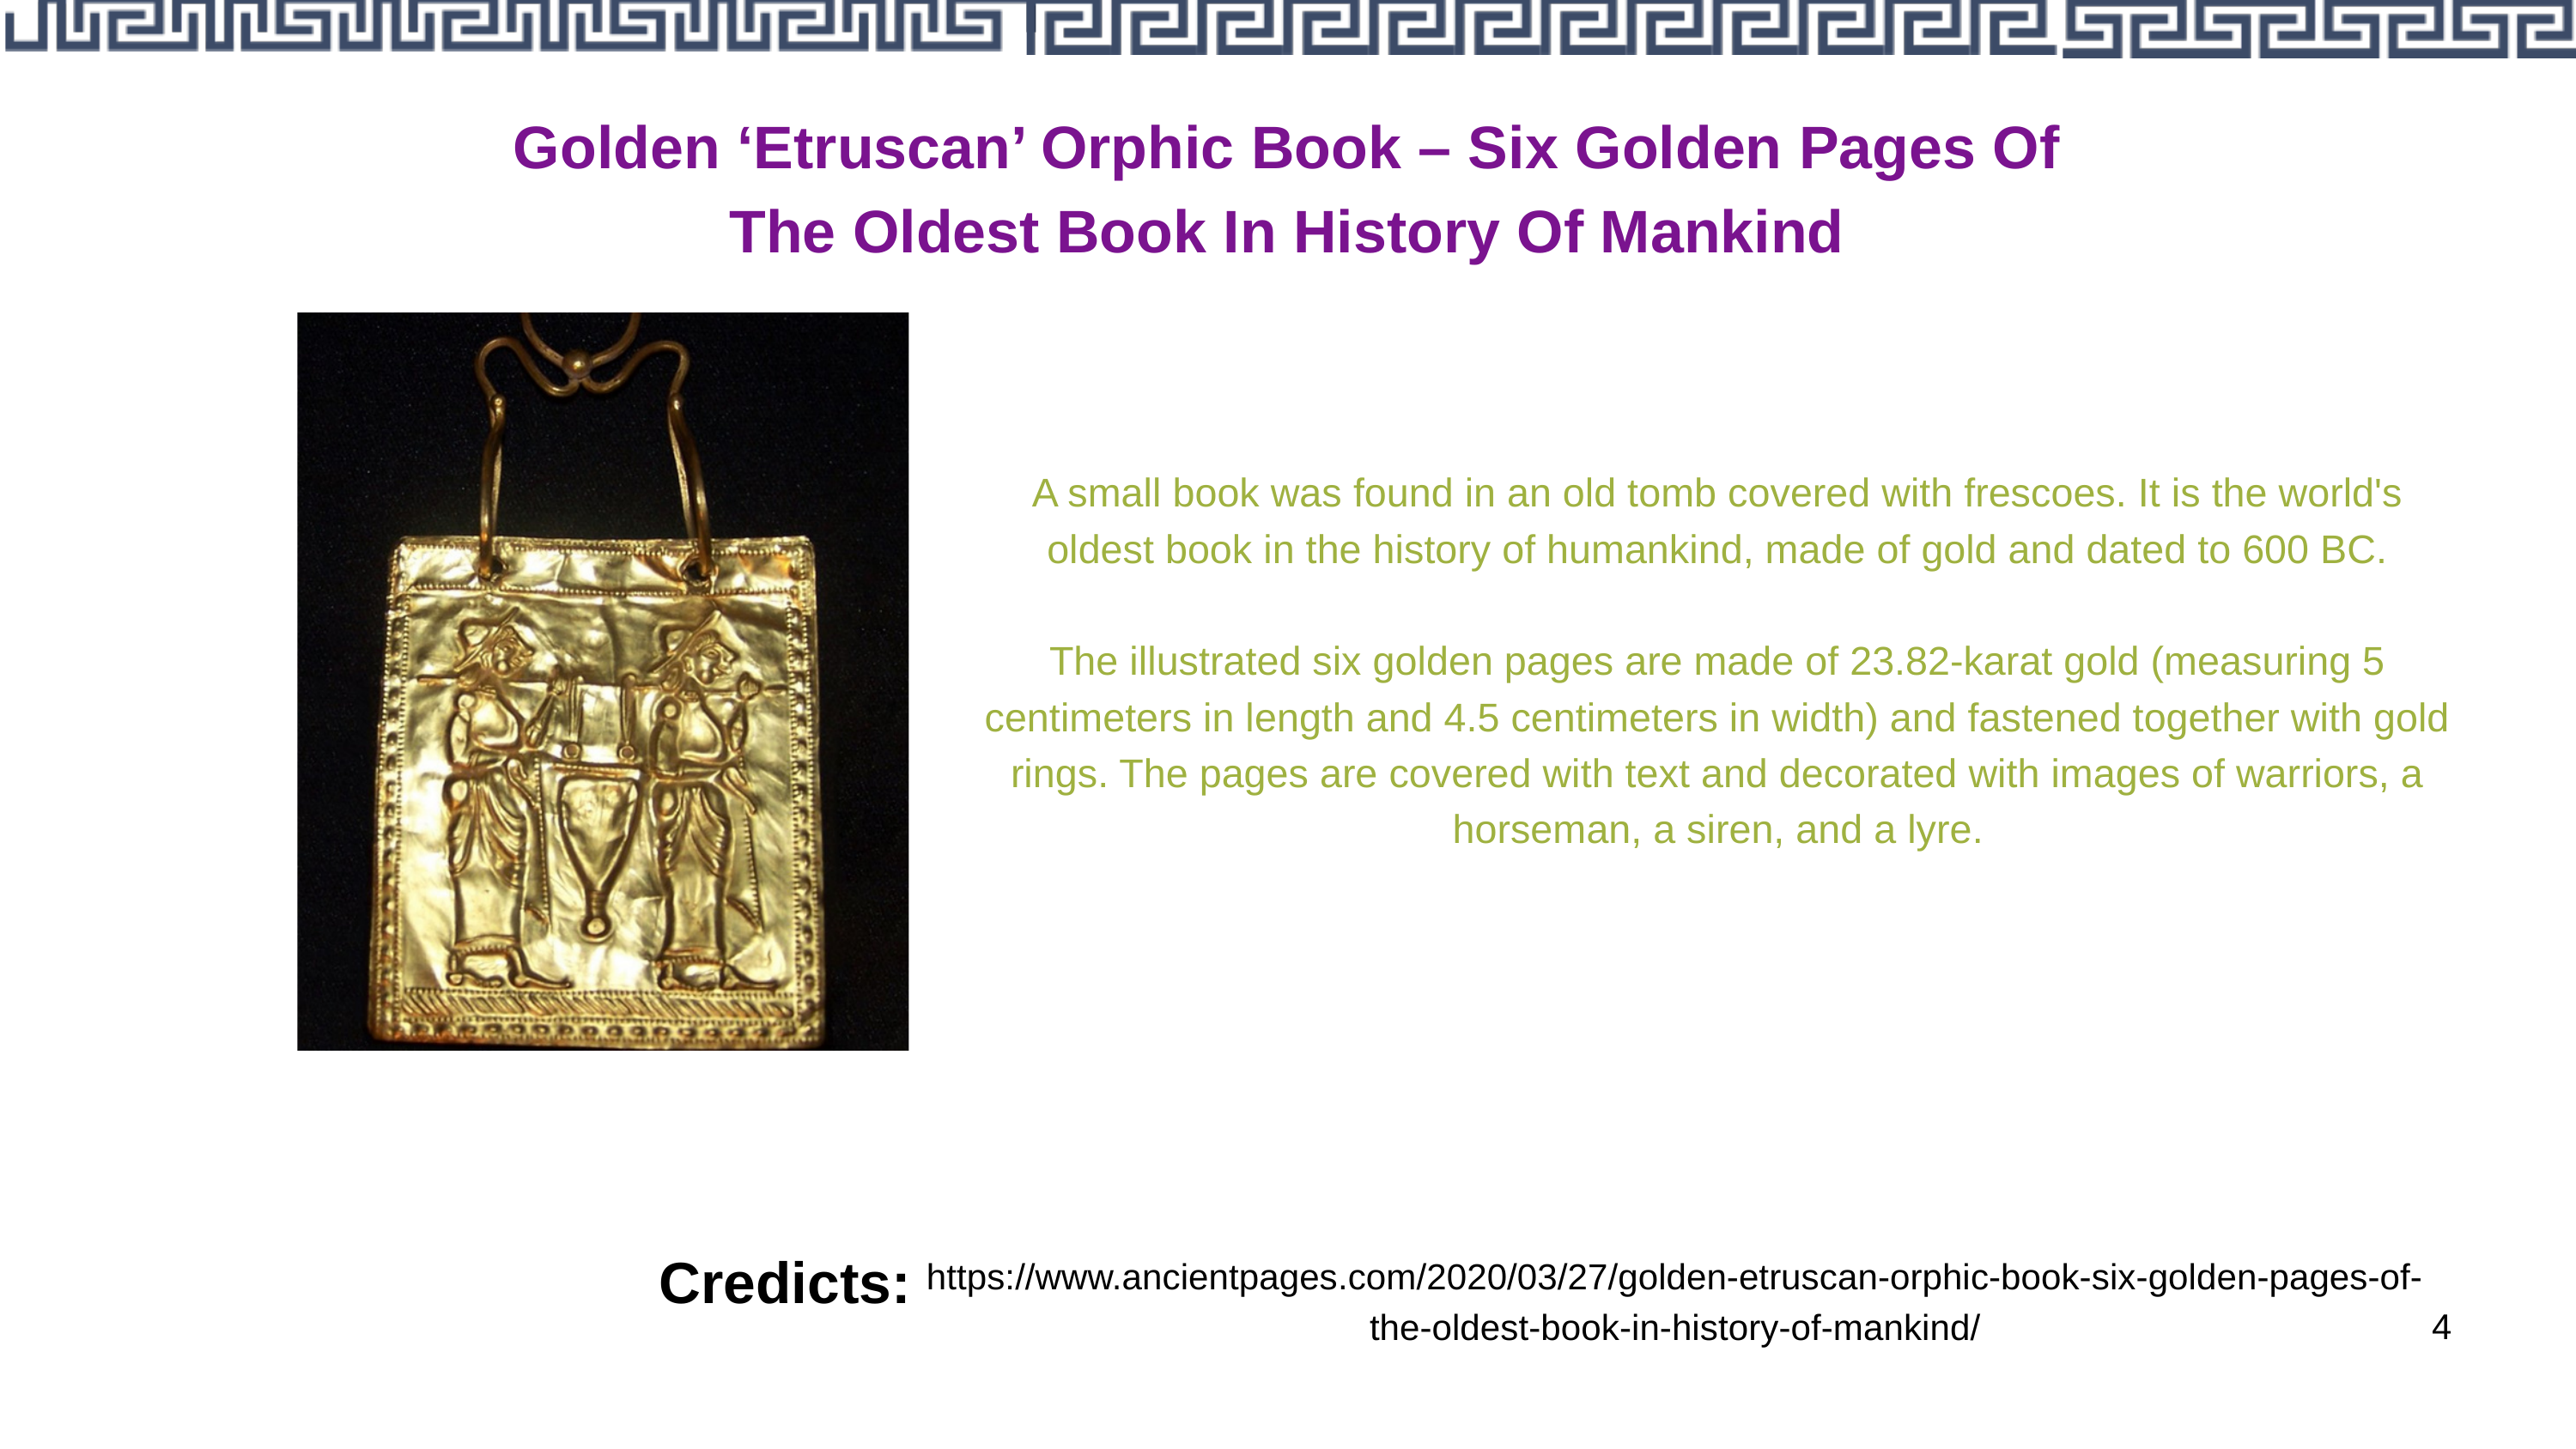

Golden ‘Etruscan’ Orphic Book – Six Golden Pages Of The Oldest Book In History Of Mankind

A small book was found in an old tomb covered with frescoes. It is the world's oldest book in the history of humankind, made of gold and dated to 600 BC.

The illustrated six golden pages are made of 23.82-karat gold (measuring 5 centimeters in length and 4.5 centimeters in width) and fastened together with gold rings. The pages are covered with text and decorated with images of warriors, a horseman, a siren, and a lyre.

Credicts:
https://www.ancientpages.com/2020/03/27/golden-etruscan-orphic-book-six-golden-pages-of-the-oldest-book-in-history-of-mankind/
4